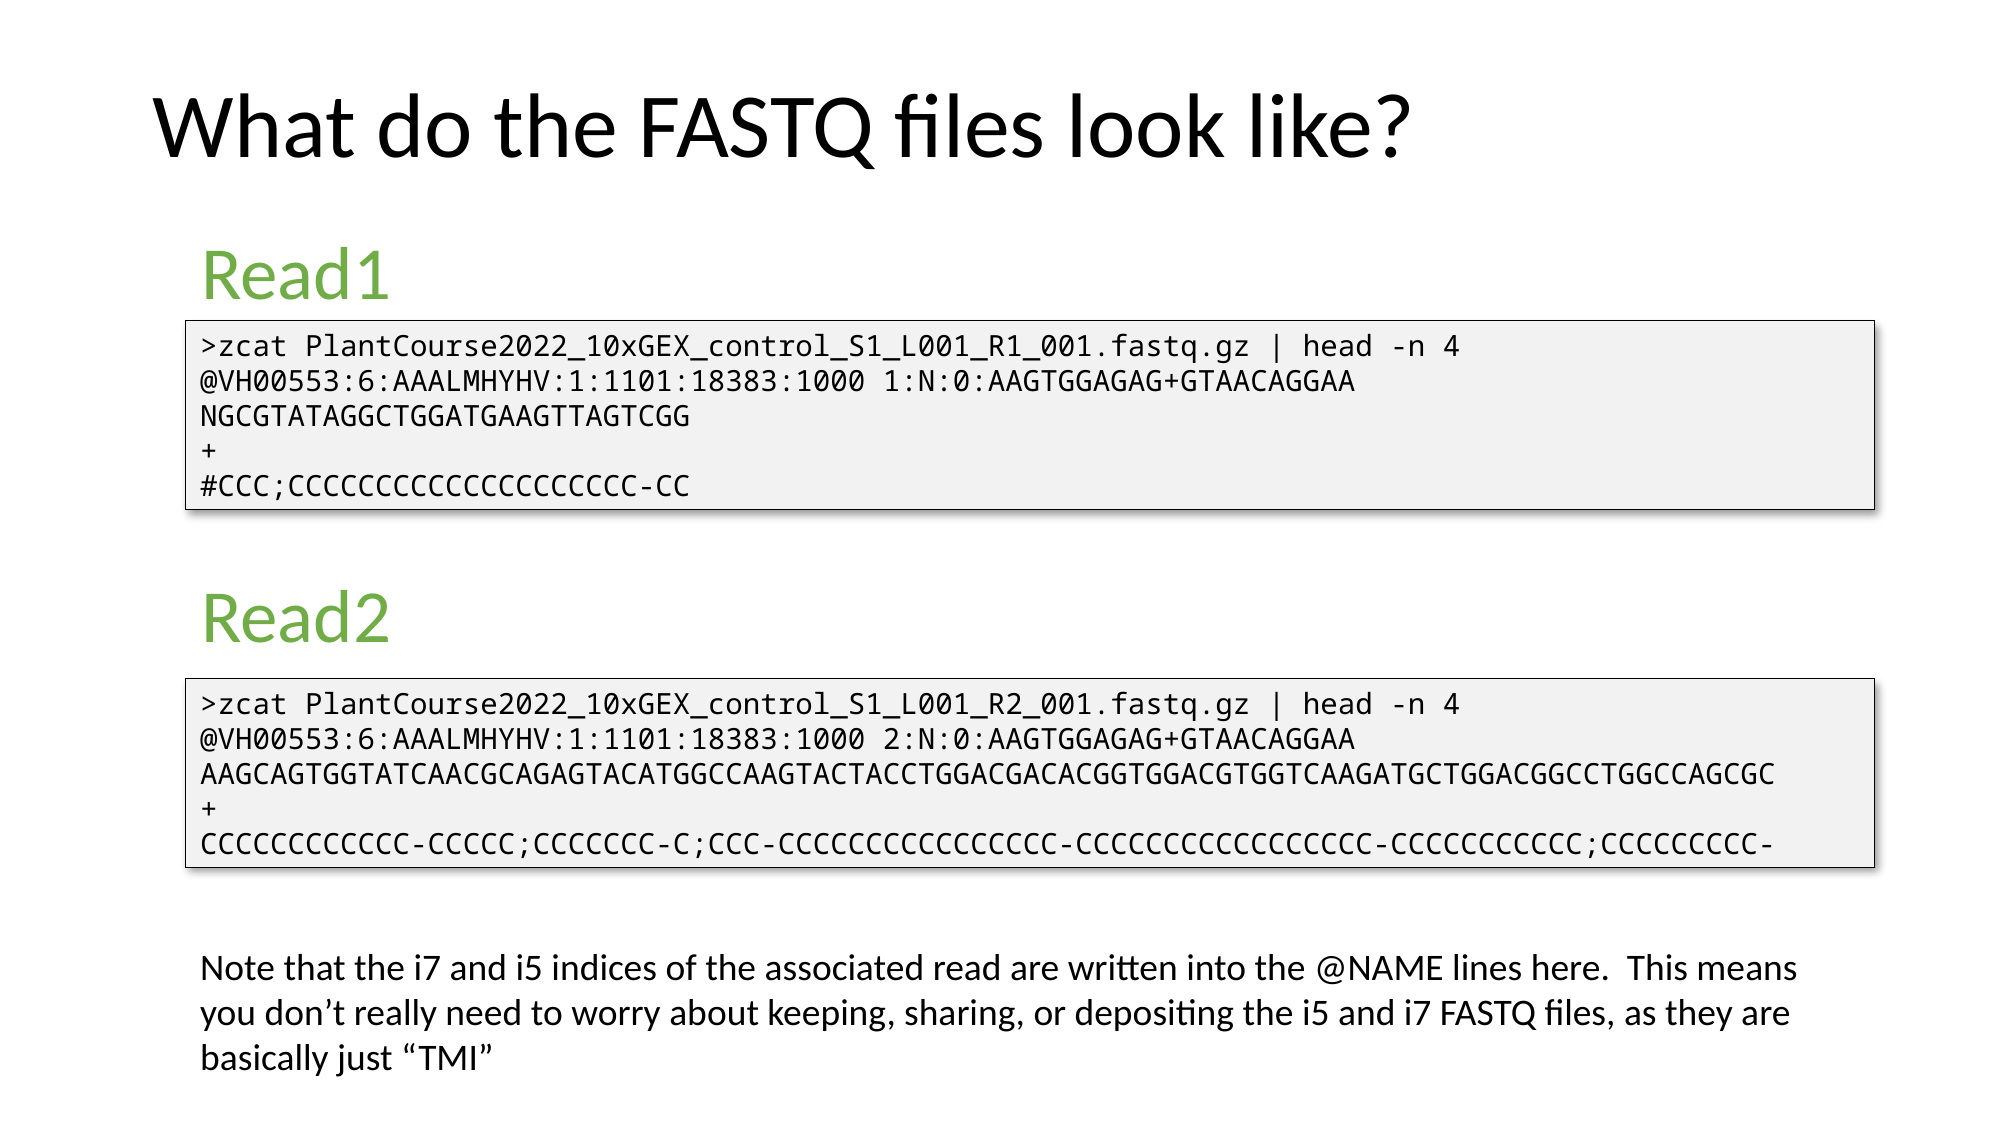

What do the FASTQ files look like?
Read1
>zcat PlantCourse2022_10xGEX_control_S1_L001_R1_001.fastq.gz | head -n 4
@VH00553:6:AAALMHYHV:1:1101:18383:1000 1:N:0:AAGTGGAGAG+GTAACAGGAA
NGCGTATAGGCTGGATGAAGTTAGTCGG
+
#CCC;CCCCCCCCCCCCCCCCCCCC-CC
Read2
>zcat PlantCourse2022_10xGEX_control_S1_L001_R2_001.fastq.gz | head -n 4
@VH00553:6:AAALMHYHV:1:1101:18383:1000 2:N:0:AAGTGGAGAG+GTAACAGGAA
AAGCAGTGGTATCAACGCAGAGTACATGGCCAAGTACTACCTGGACGACACGGTGGACGTGGTCAAGATGCTGGACGGCCTGGCCAGCGC
+
CCCCCCCCCCCC-CCCCC;CCCCCCC-C;CCC-CCCCCCCCCCCCCCCC-CCCCCCCCCCCCCCCCC-CCCCCCCCCCC;CCCCCCCCC-
Note that the i7 and i5 indices of the associated read are written into the @NAME lines here.  This means you don’t really need to worry about keeping, sharing, or depositing the i5 and i7 FASTQ files, as they are basically just “TMI”